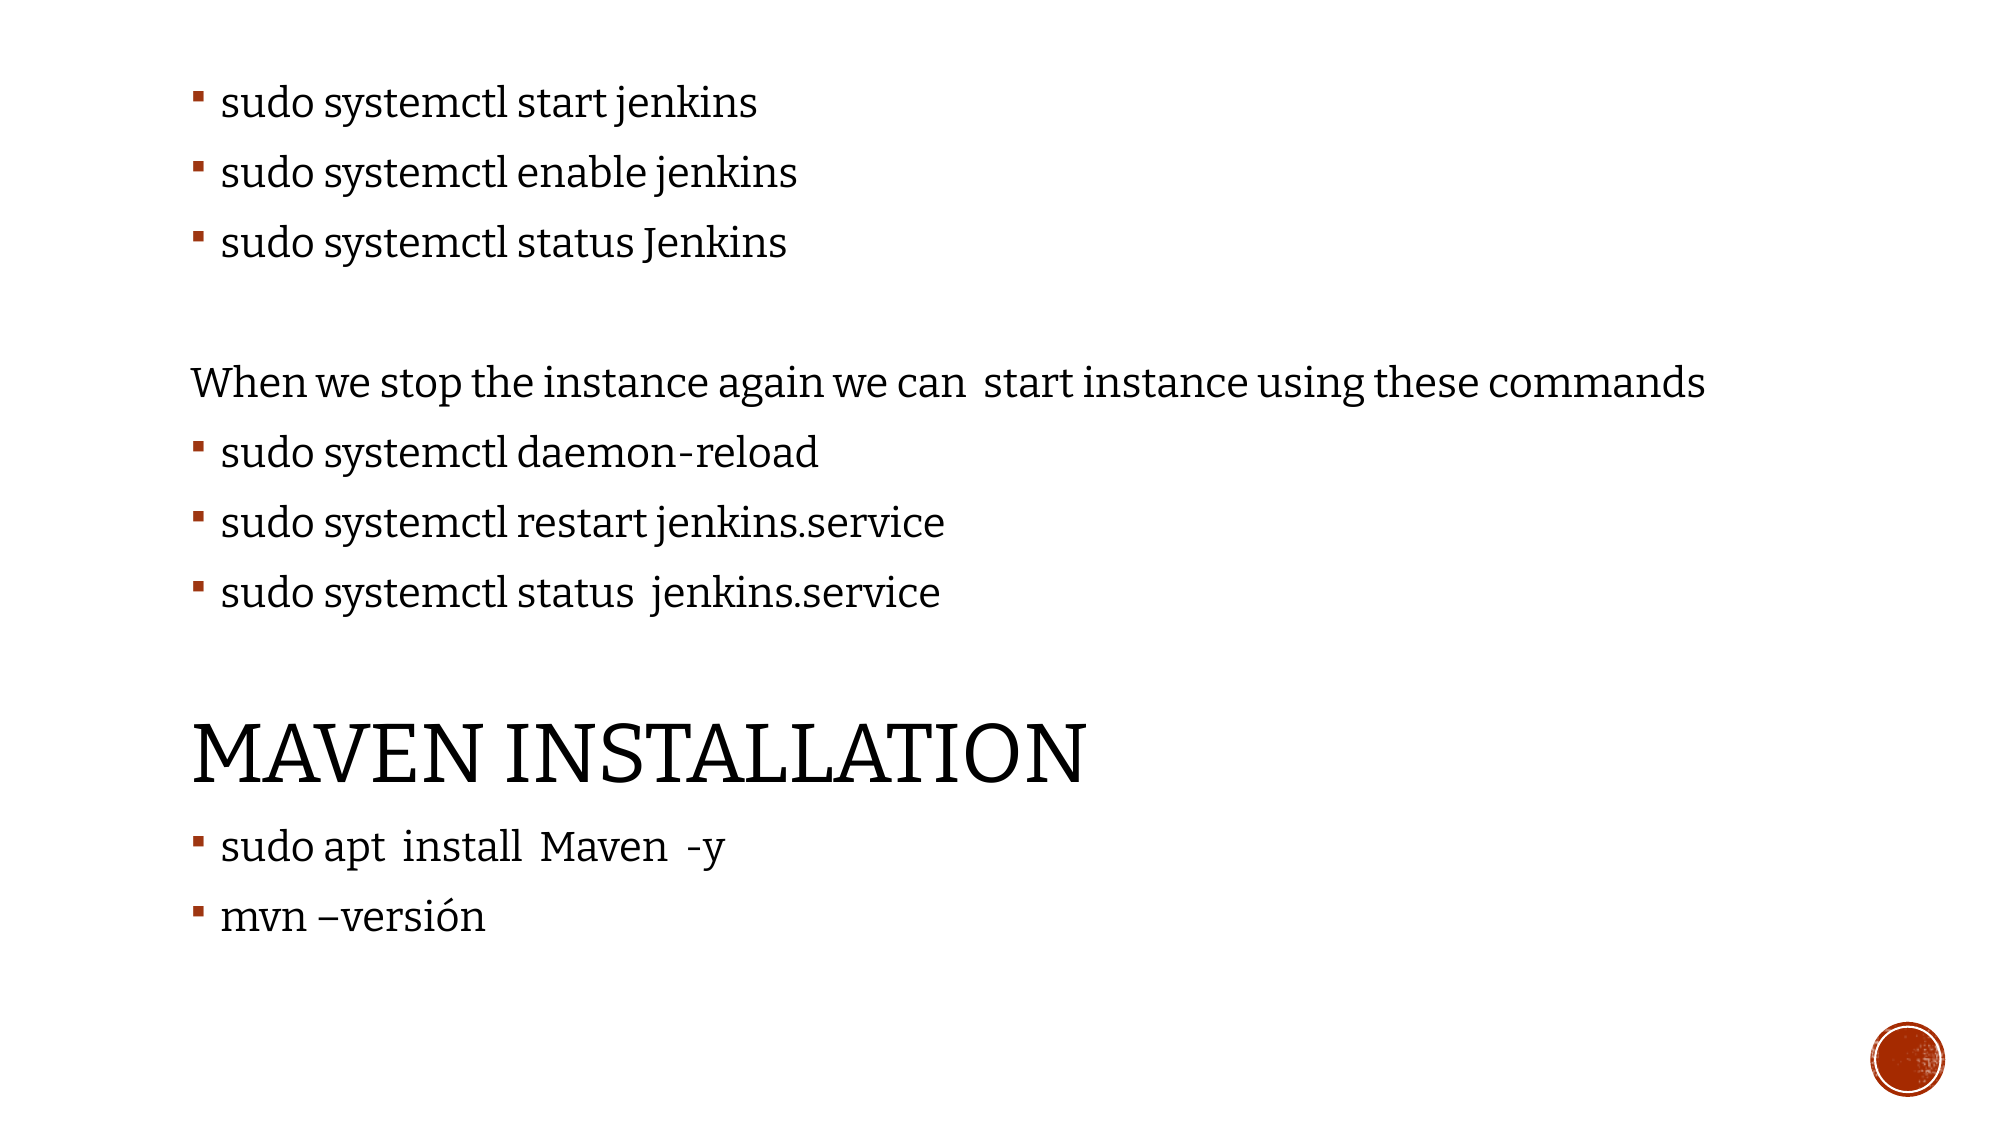

sudo systemctl start jenkins
sudo systemctl enable jenkins
sudo systemctl status Jenkins

When we stop the instance again we can  start instance using these commands
sudo systemctl daemon-reload
sudo systemctl restart jenkins.service
sudo systemctl status  jenkins.service

MAVEN INSTALLATION
sudo apt  install  Maven  -y
mvn –versión